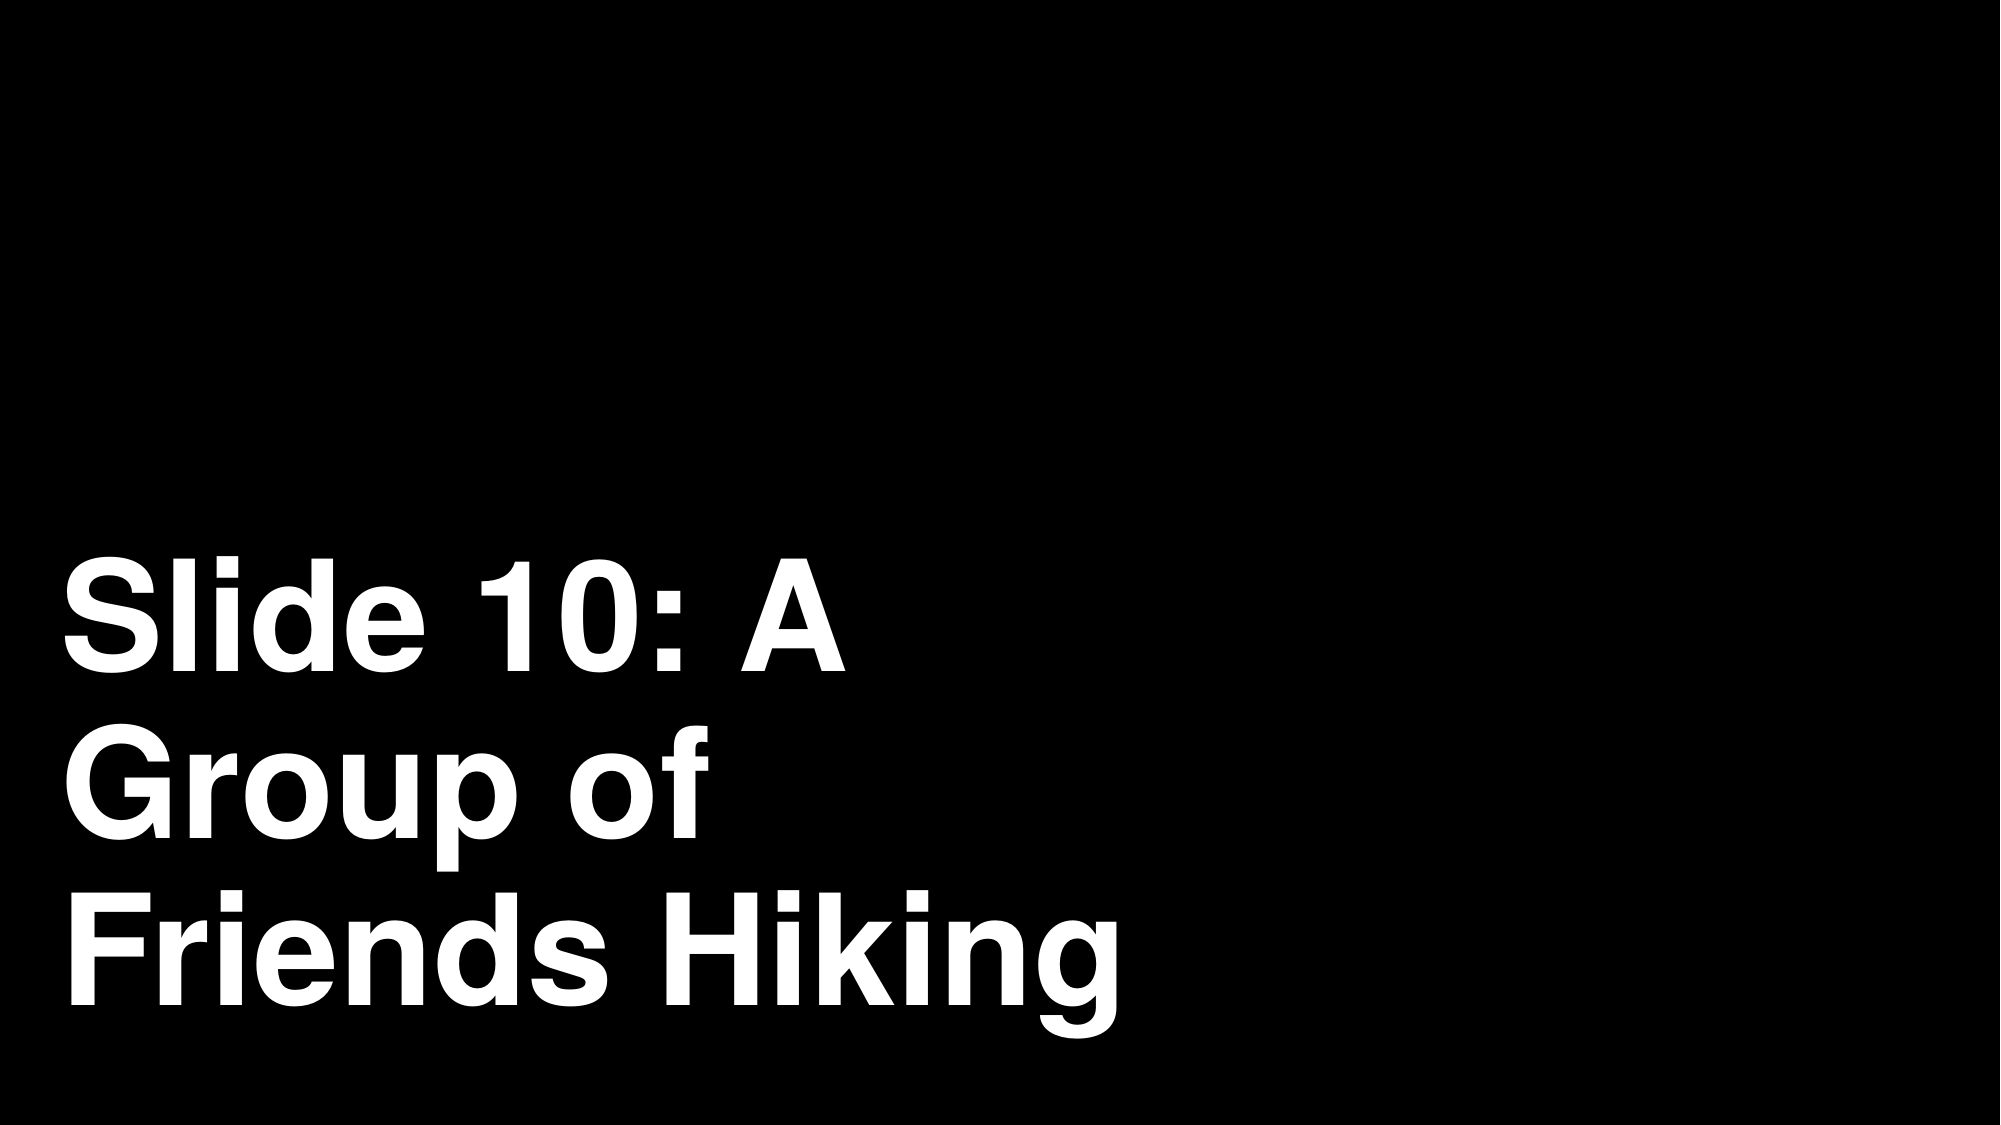

# Slide 10: A Group of Friends Hiking